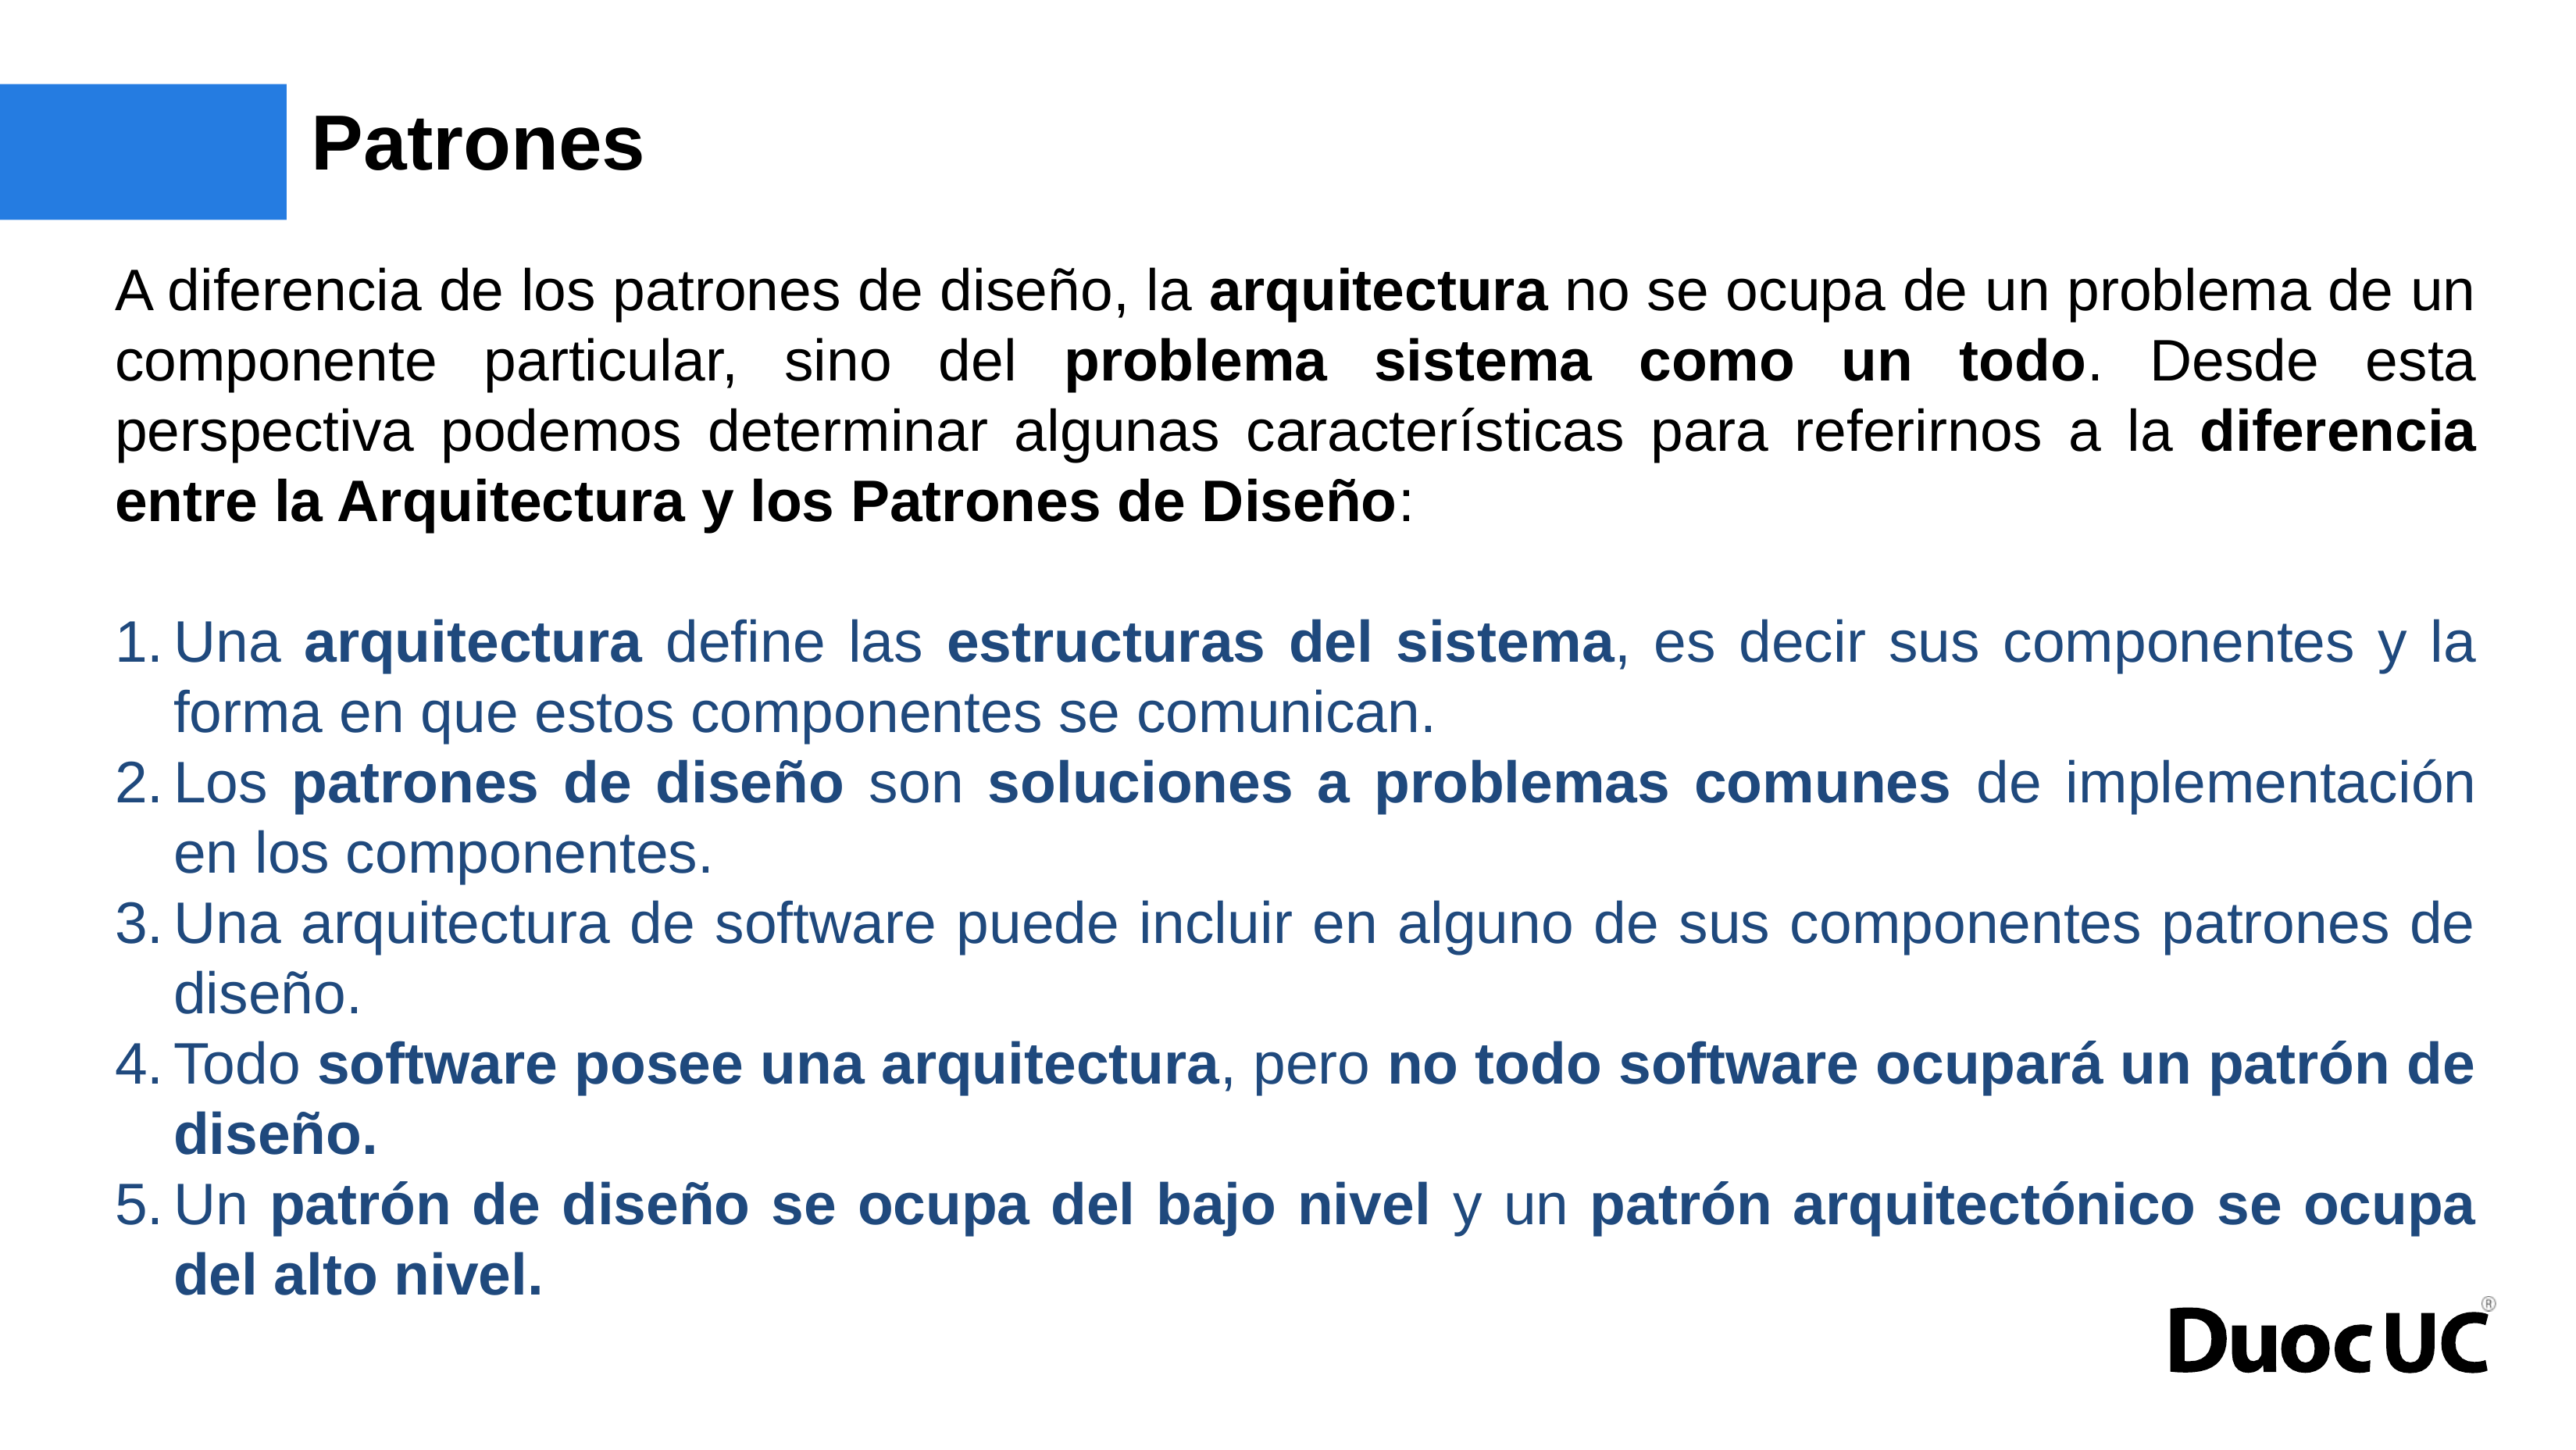

# Patrones
A diferencia de los patrones de diseño, la arquitectura no se ocupa de un problema de un componente particular, sino del problema sistema como un todo. Desde esta perspectiva podemos determinar algunas características para referirnos a la diferencia entre la Arquitectura y los Patrones de Diseño:

Una arquitectura define las estructuras del sistema, es decir sus componentes y la forma en que estos componentes se comunican.
Los patrones de diseño son soluciones a problemas comunes de implementación en los componentes.
Una arquitectura de software puede incluir en alguno de sus componentes patrones de diseño.
Todo software posee una arquitectura, pero no todo software ocupará un patrón de diseño.
Un patrón de diseño se ocupa del bajo nivel y un patrón arquitectónico se ocupa del alto nivel.